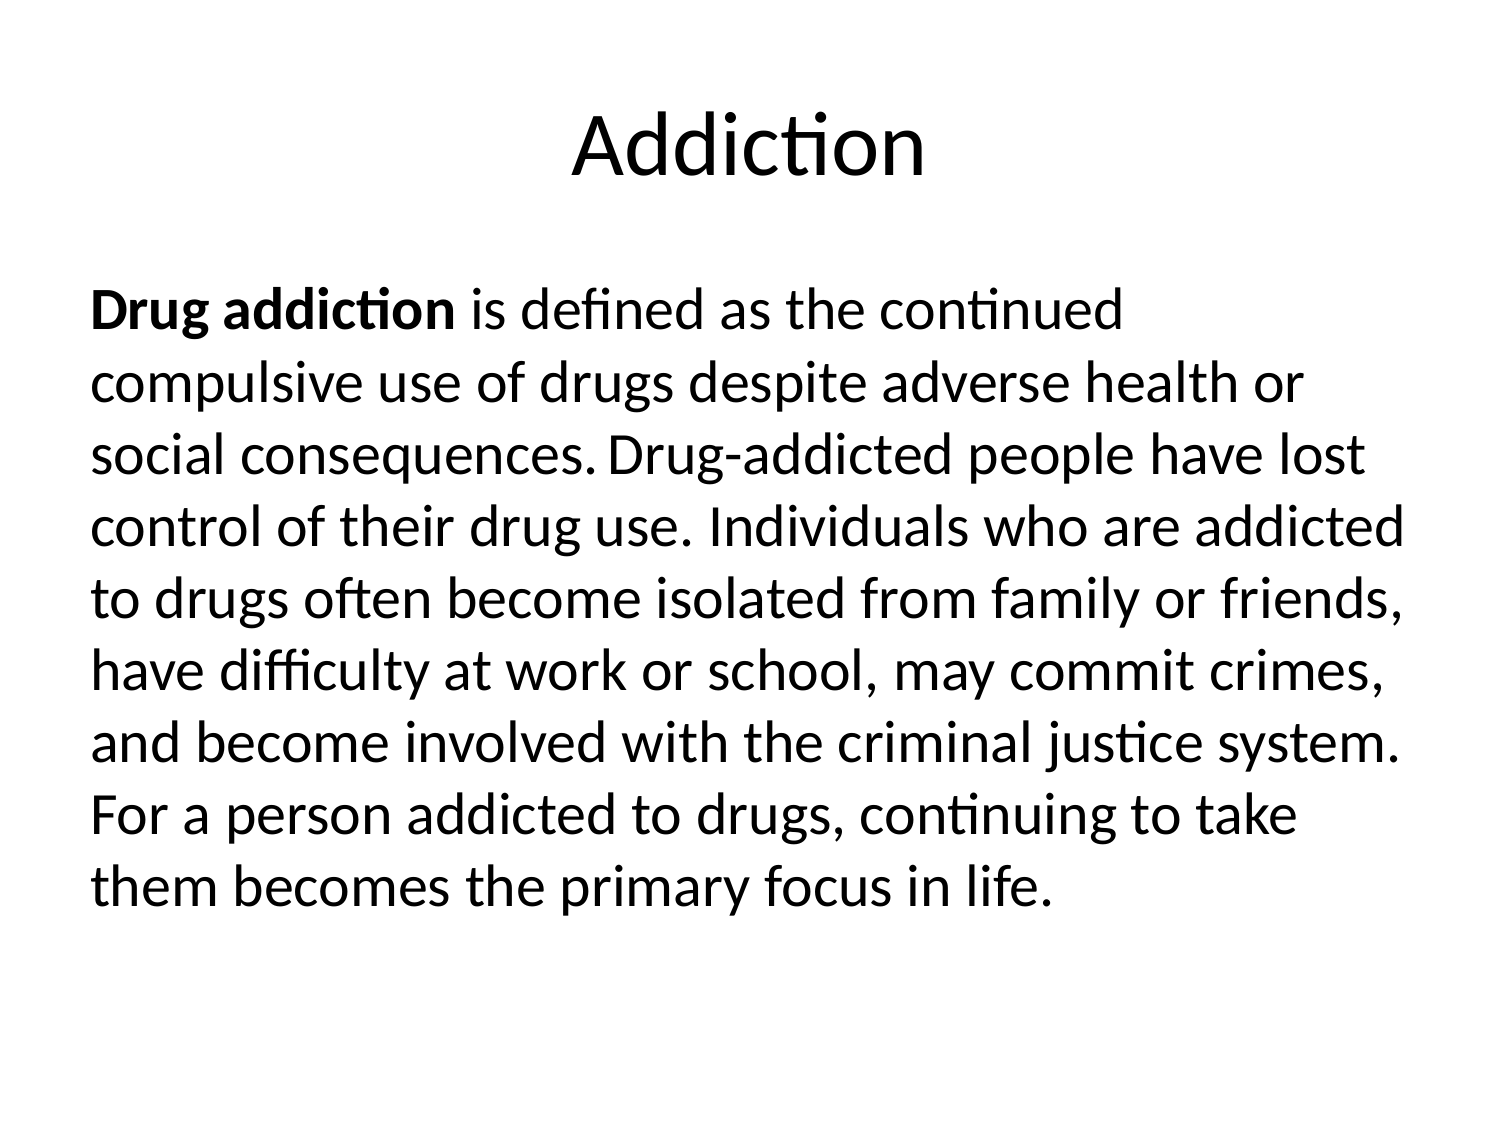

# Addiction
Drug addiction is defined as the continued compulsive use of drugs despite adverse health or social consequences. Drug-addicted people have lost control of their drug use. Individuals who are addicted to drugs often become isolated from family or friends, have difficulty at work or school, may commit crimes, and become involved with the criminal justice system. For a person addicted to drugs, continuing to take them becomes the primary focus in life.